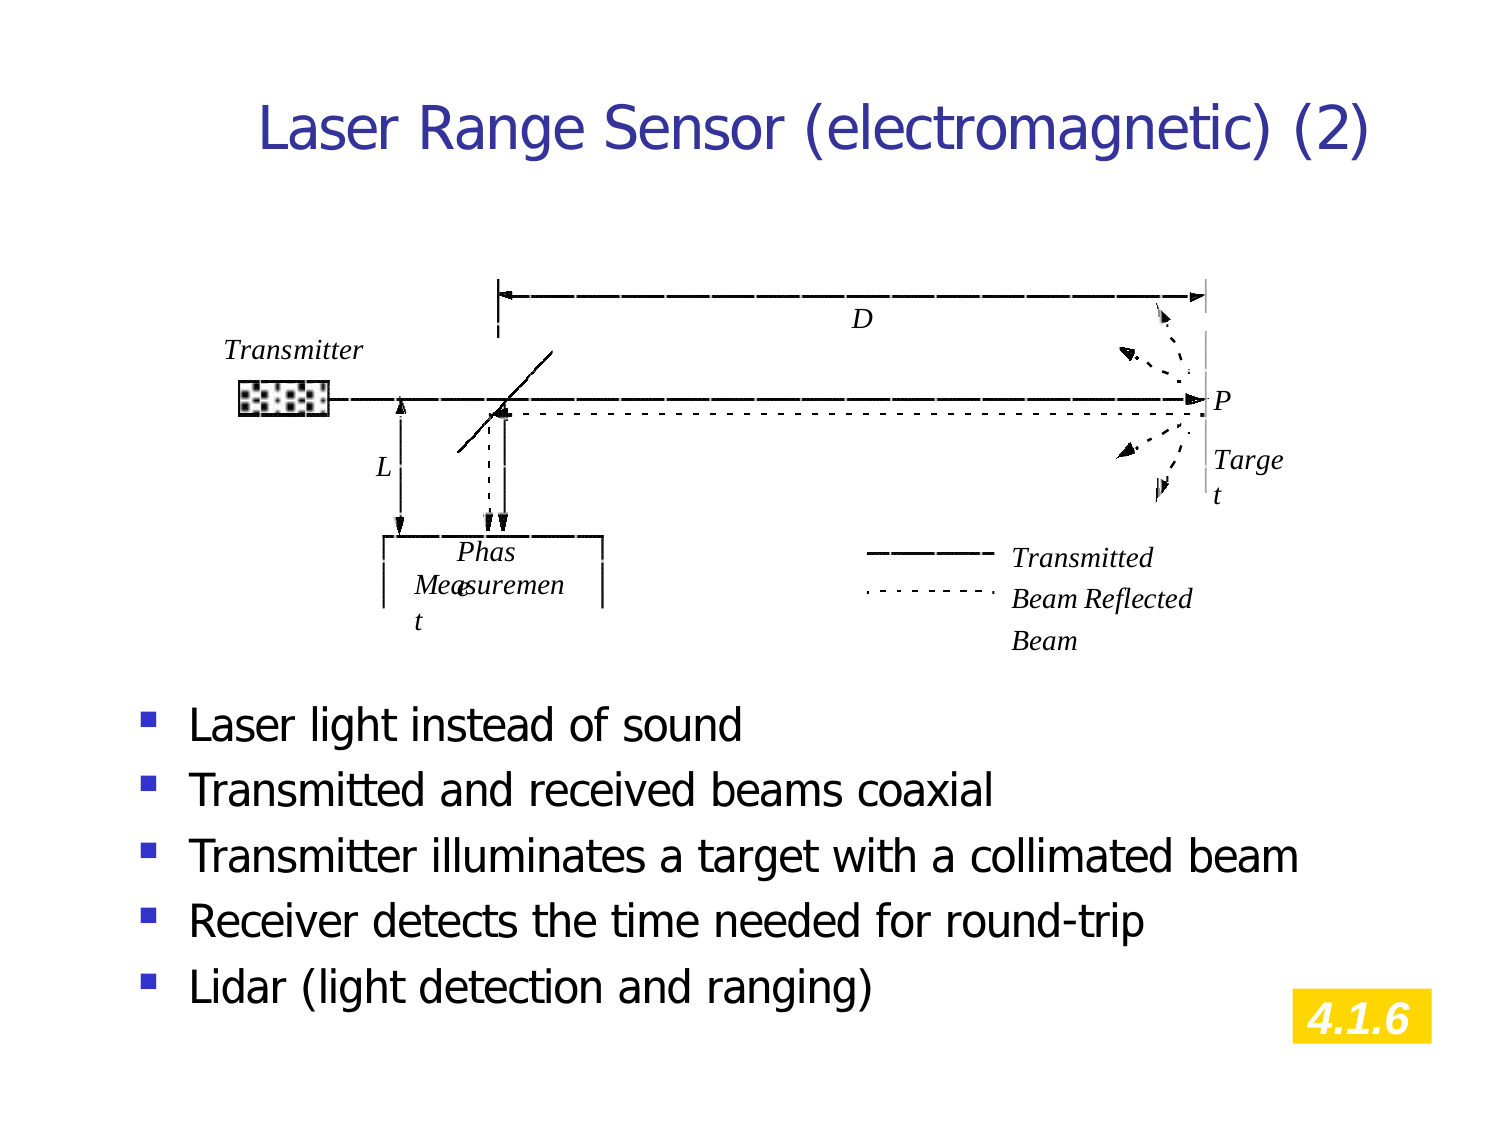

Laser Range Sensor (electromagnetic) (2)

D
Transmitter
P

Target

L

Phase
Transmitted Beam Reflected Beam

Measurement

Laser light instead of sound
Transmitted and received beams coaxial
Transmitter illuminates a target with a collimated beam
Receiver detects the time needed for round-trip
Lidar (light detection and ranging)
4.1.6